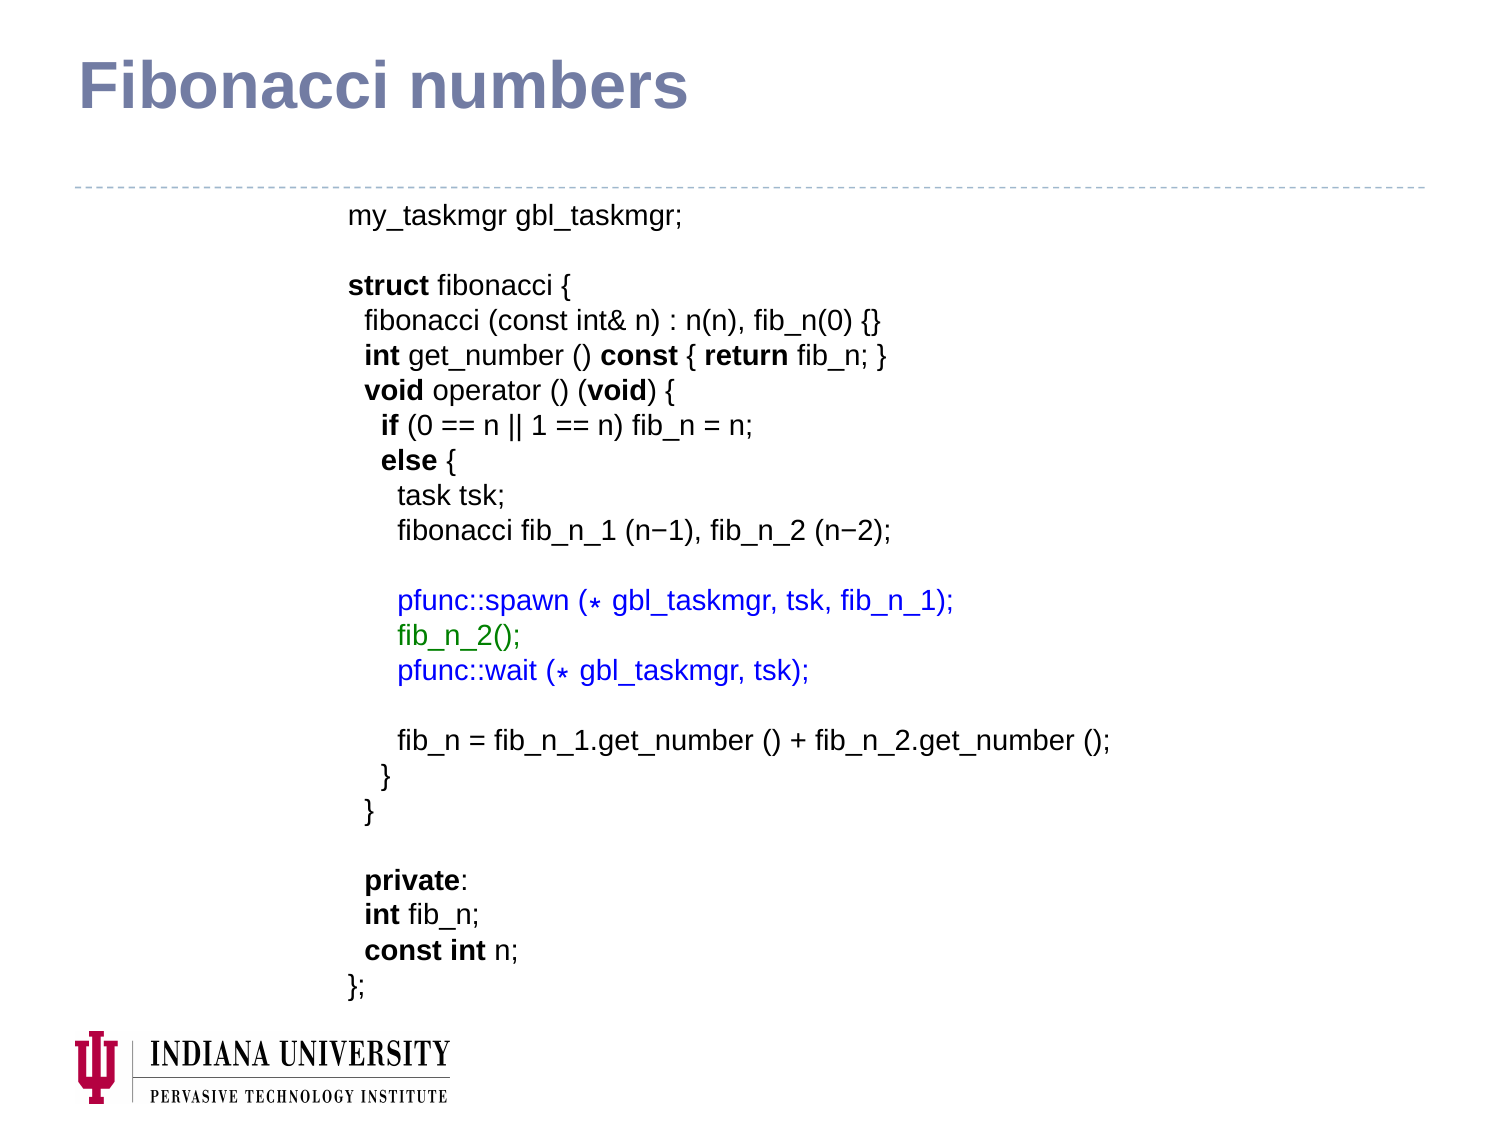

# Fibonacci numbers
my_taskmgr gbl_taskmgr;

struct fibonacci {
  fibonacci (const int& n) : n(n), fib_n(0) {}
  int get_number () const { return fib_n; }
  void operator () (void) {
    if (0 == n || 1 == n) fib_n = n;
    else {
      task tsk;
      fibonacci fib_n_1 (n−1), fib_n_2 (n−2);

      pfunc::spawn (∗gbl_taskmgr, tsk, fib_n_1);
      fib_n_2();
      pfunc::wait (∗gbl_taskmgr, tsk);

      fib_n = fib_n_1.get_number () + fib_n_2.get_number ();
    }
  }

  private:
  int fib_n;
  const int n;
};